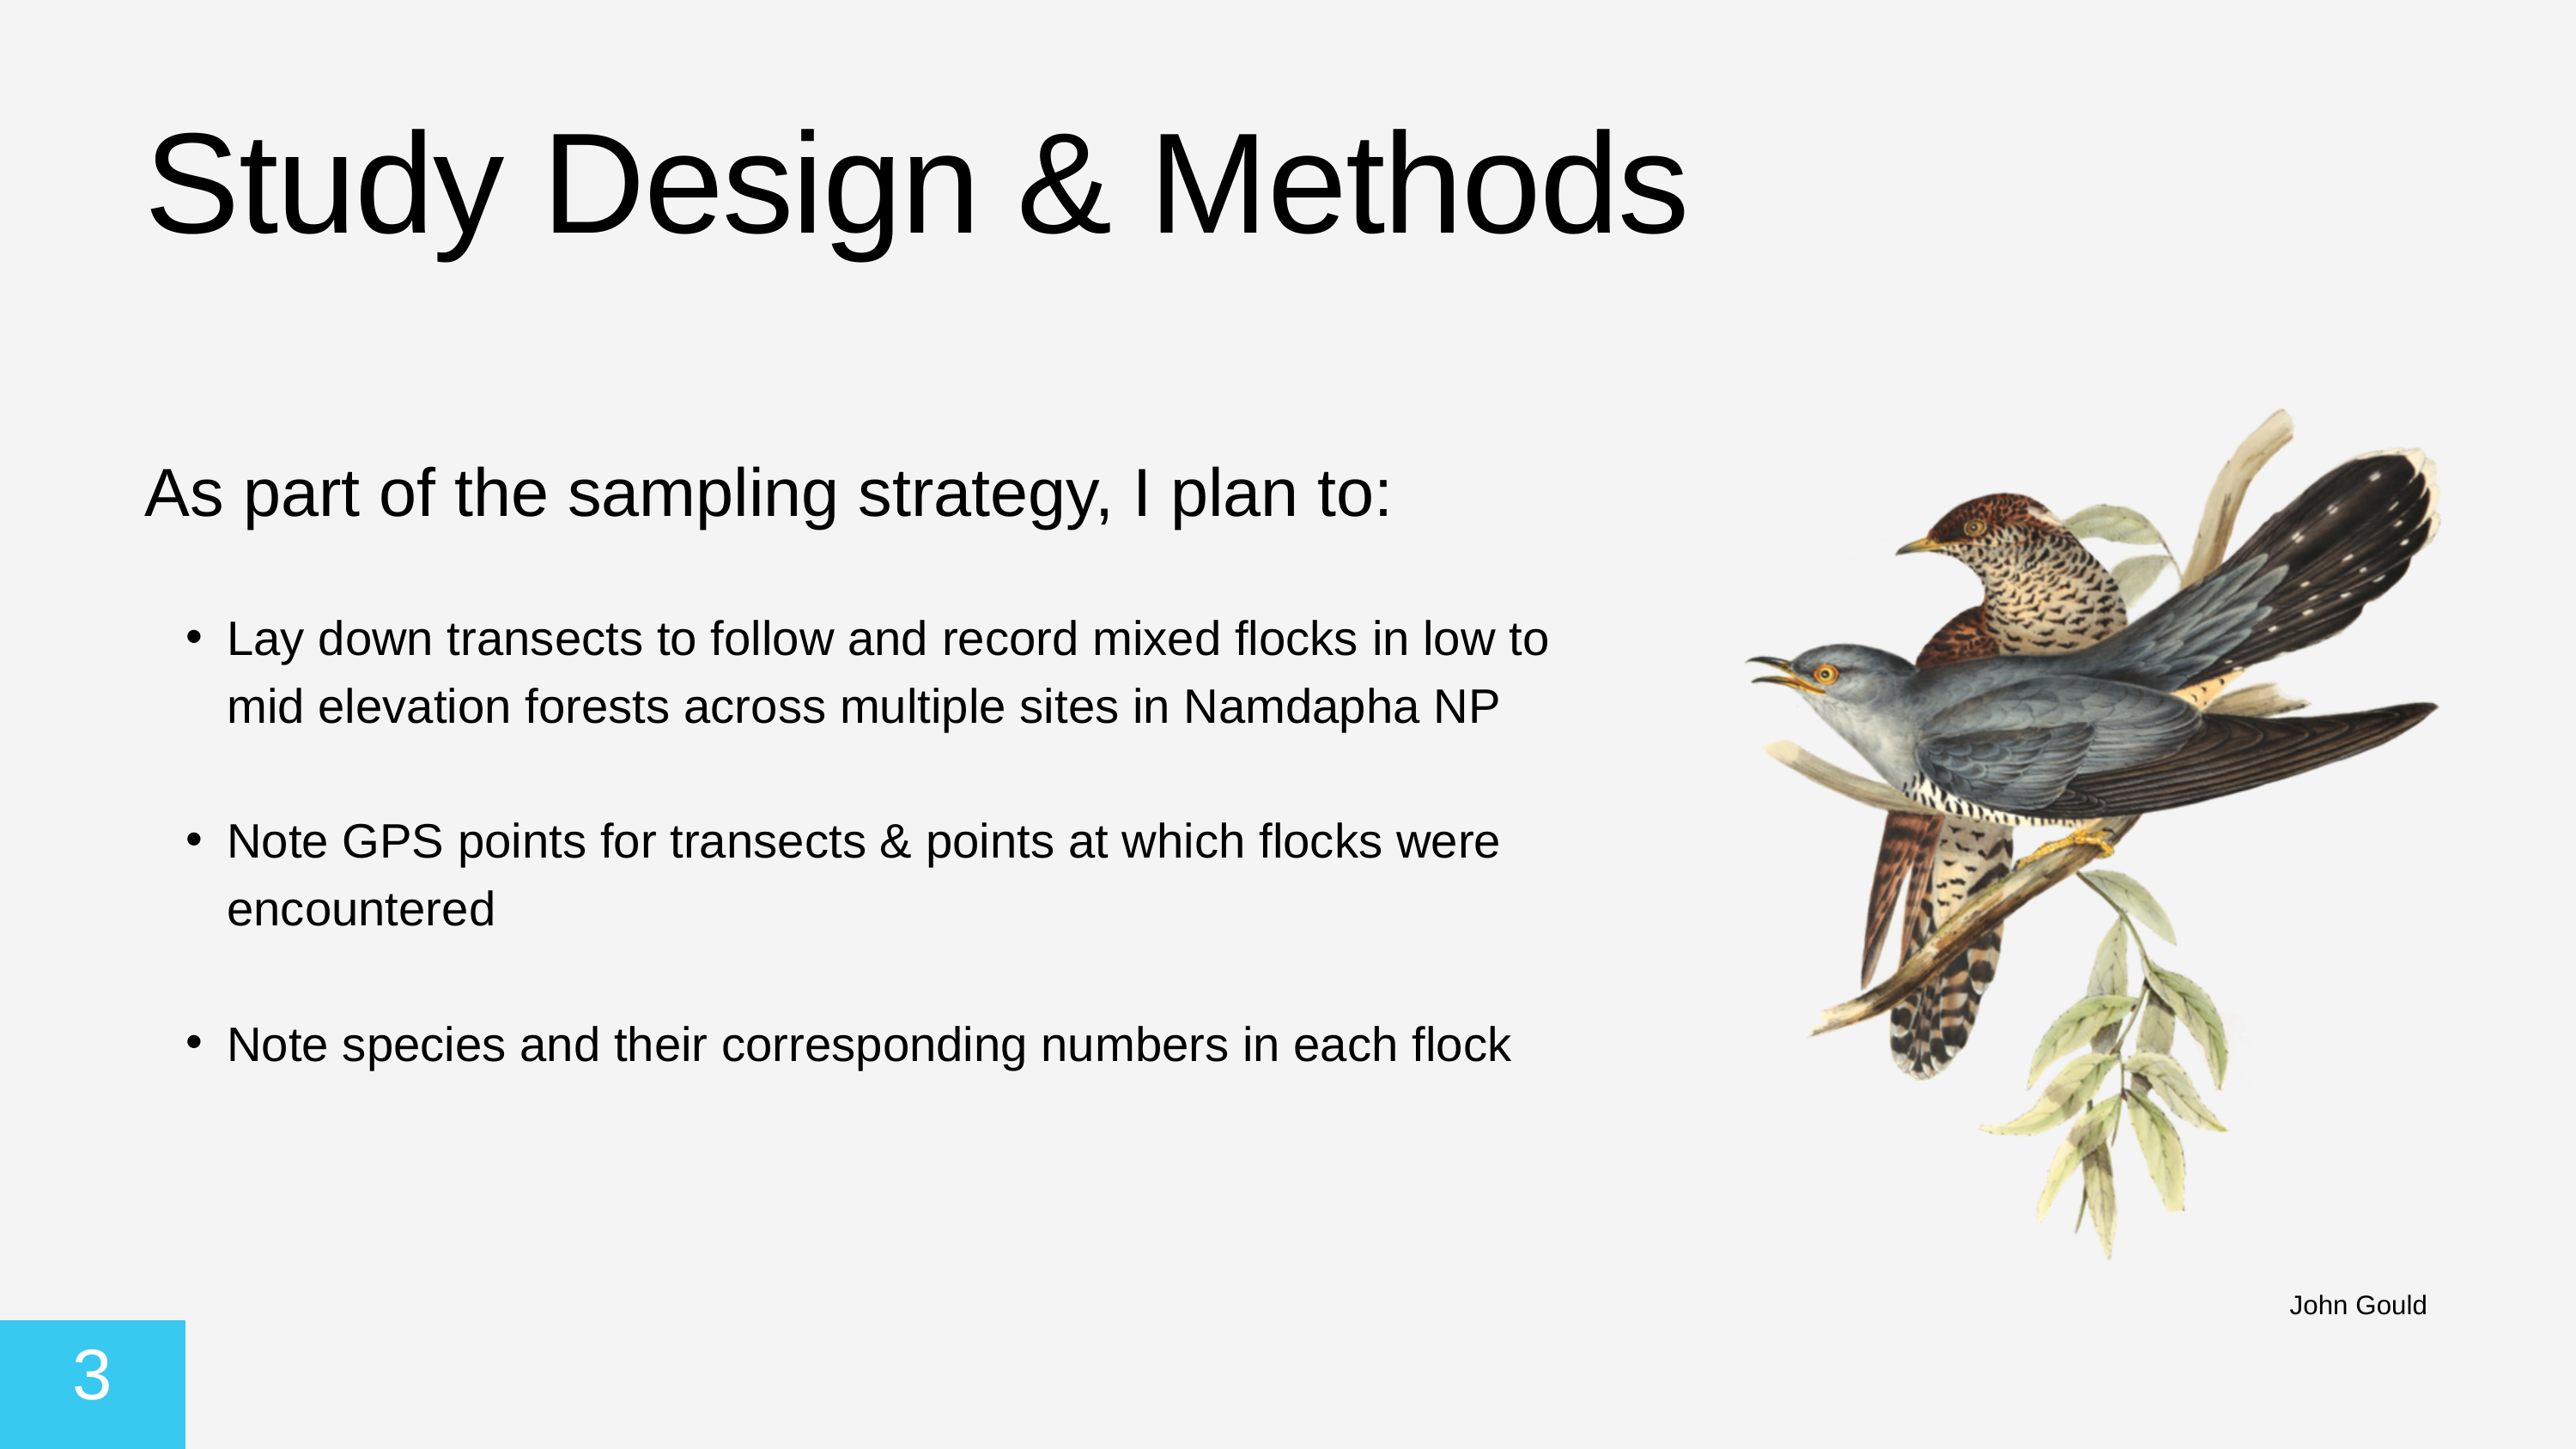

Study Design & Methods

As part of the sampling strategy, I plan to:

Lay down transects to follow and record mixed flocks in low to mid elevation forests across multiple sites in Namdapha NP

Note GPS points for transects & points at which flocks were encountered

Note species and their corresponding numbers in each flock
John Gould

3